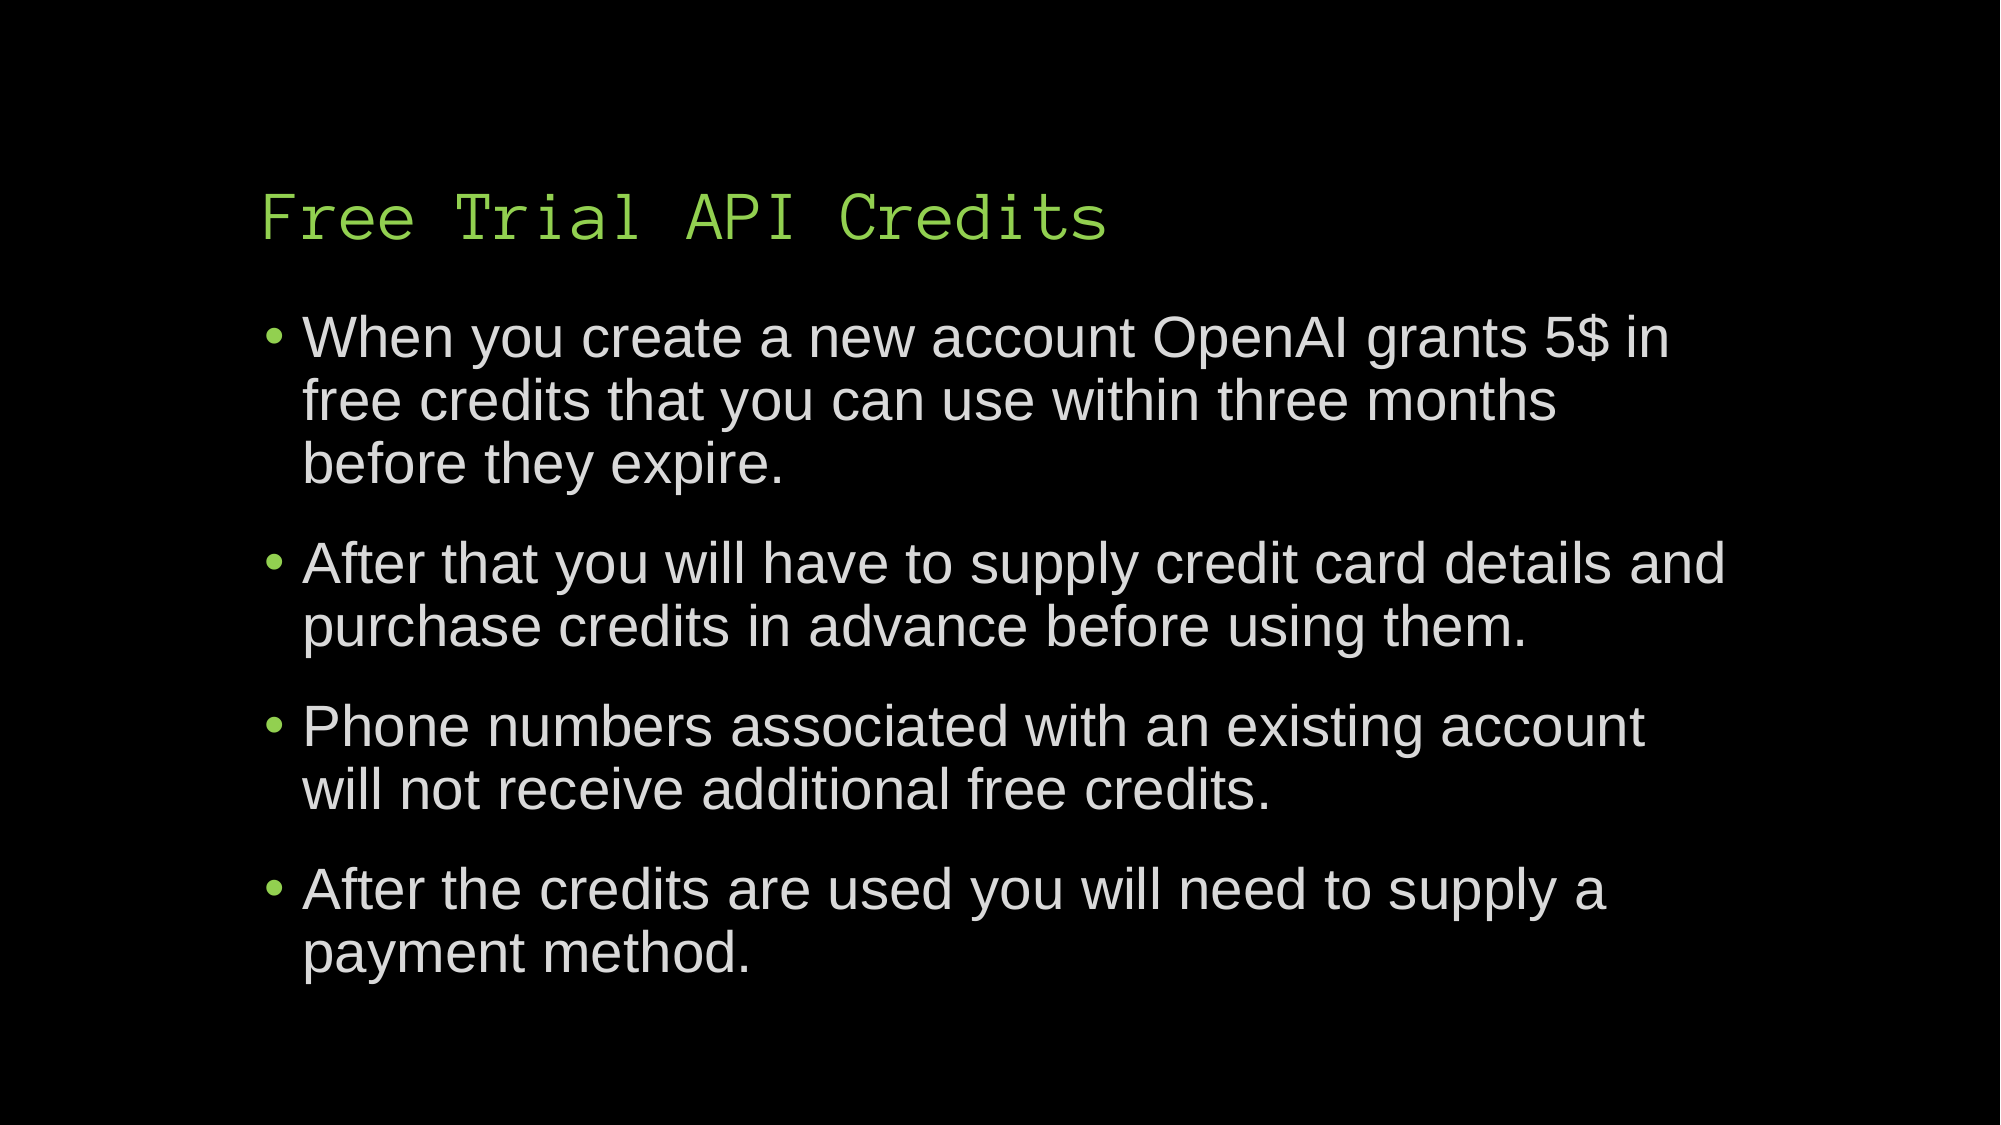

# Free Trial API Credits
When you create a new account OpenAI grants 5$ in free credits that you can use within three months before they expire.
After that you will have to supply credit card details and purchase credits in advance before using them.
Phone numbers associated with an existing account will not receive additional free credits.
After the credits are used you will need to supply a payment method.